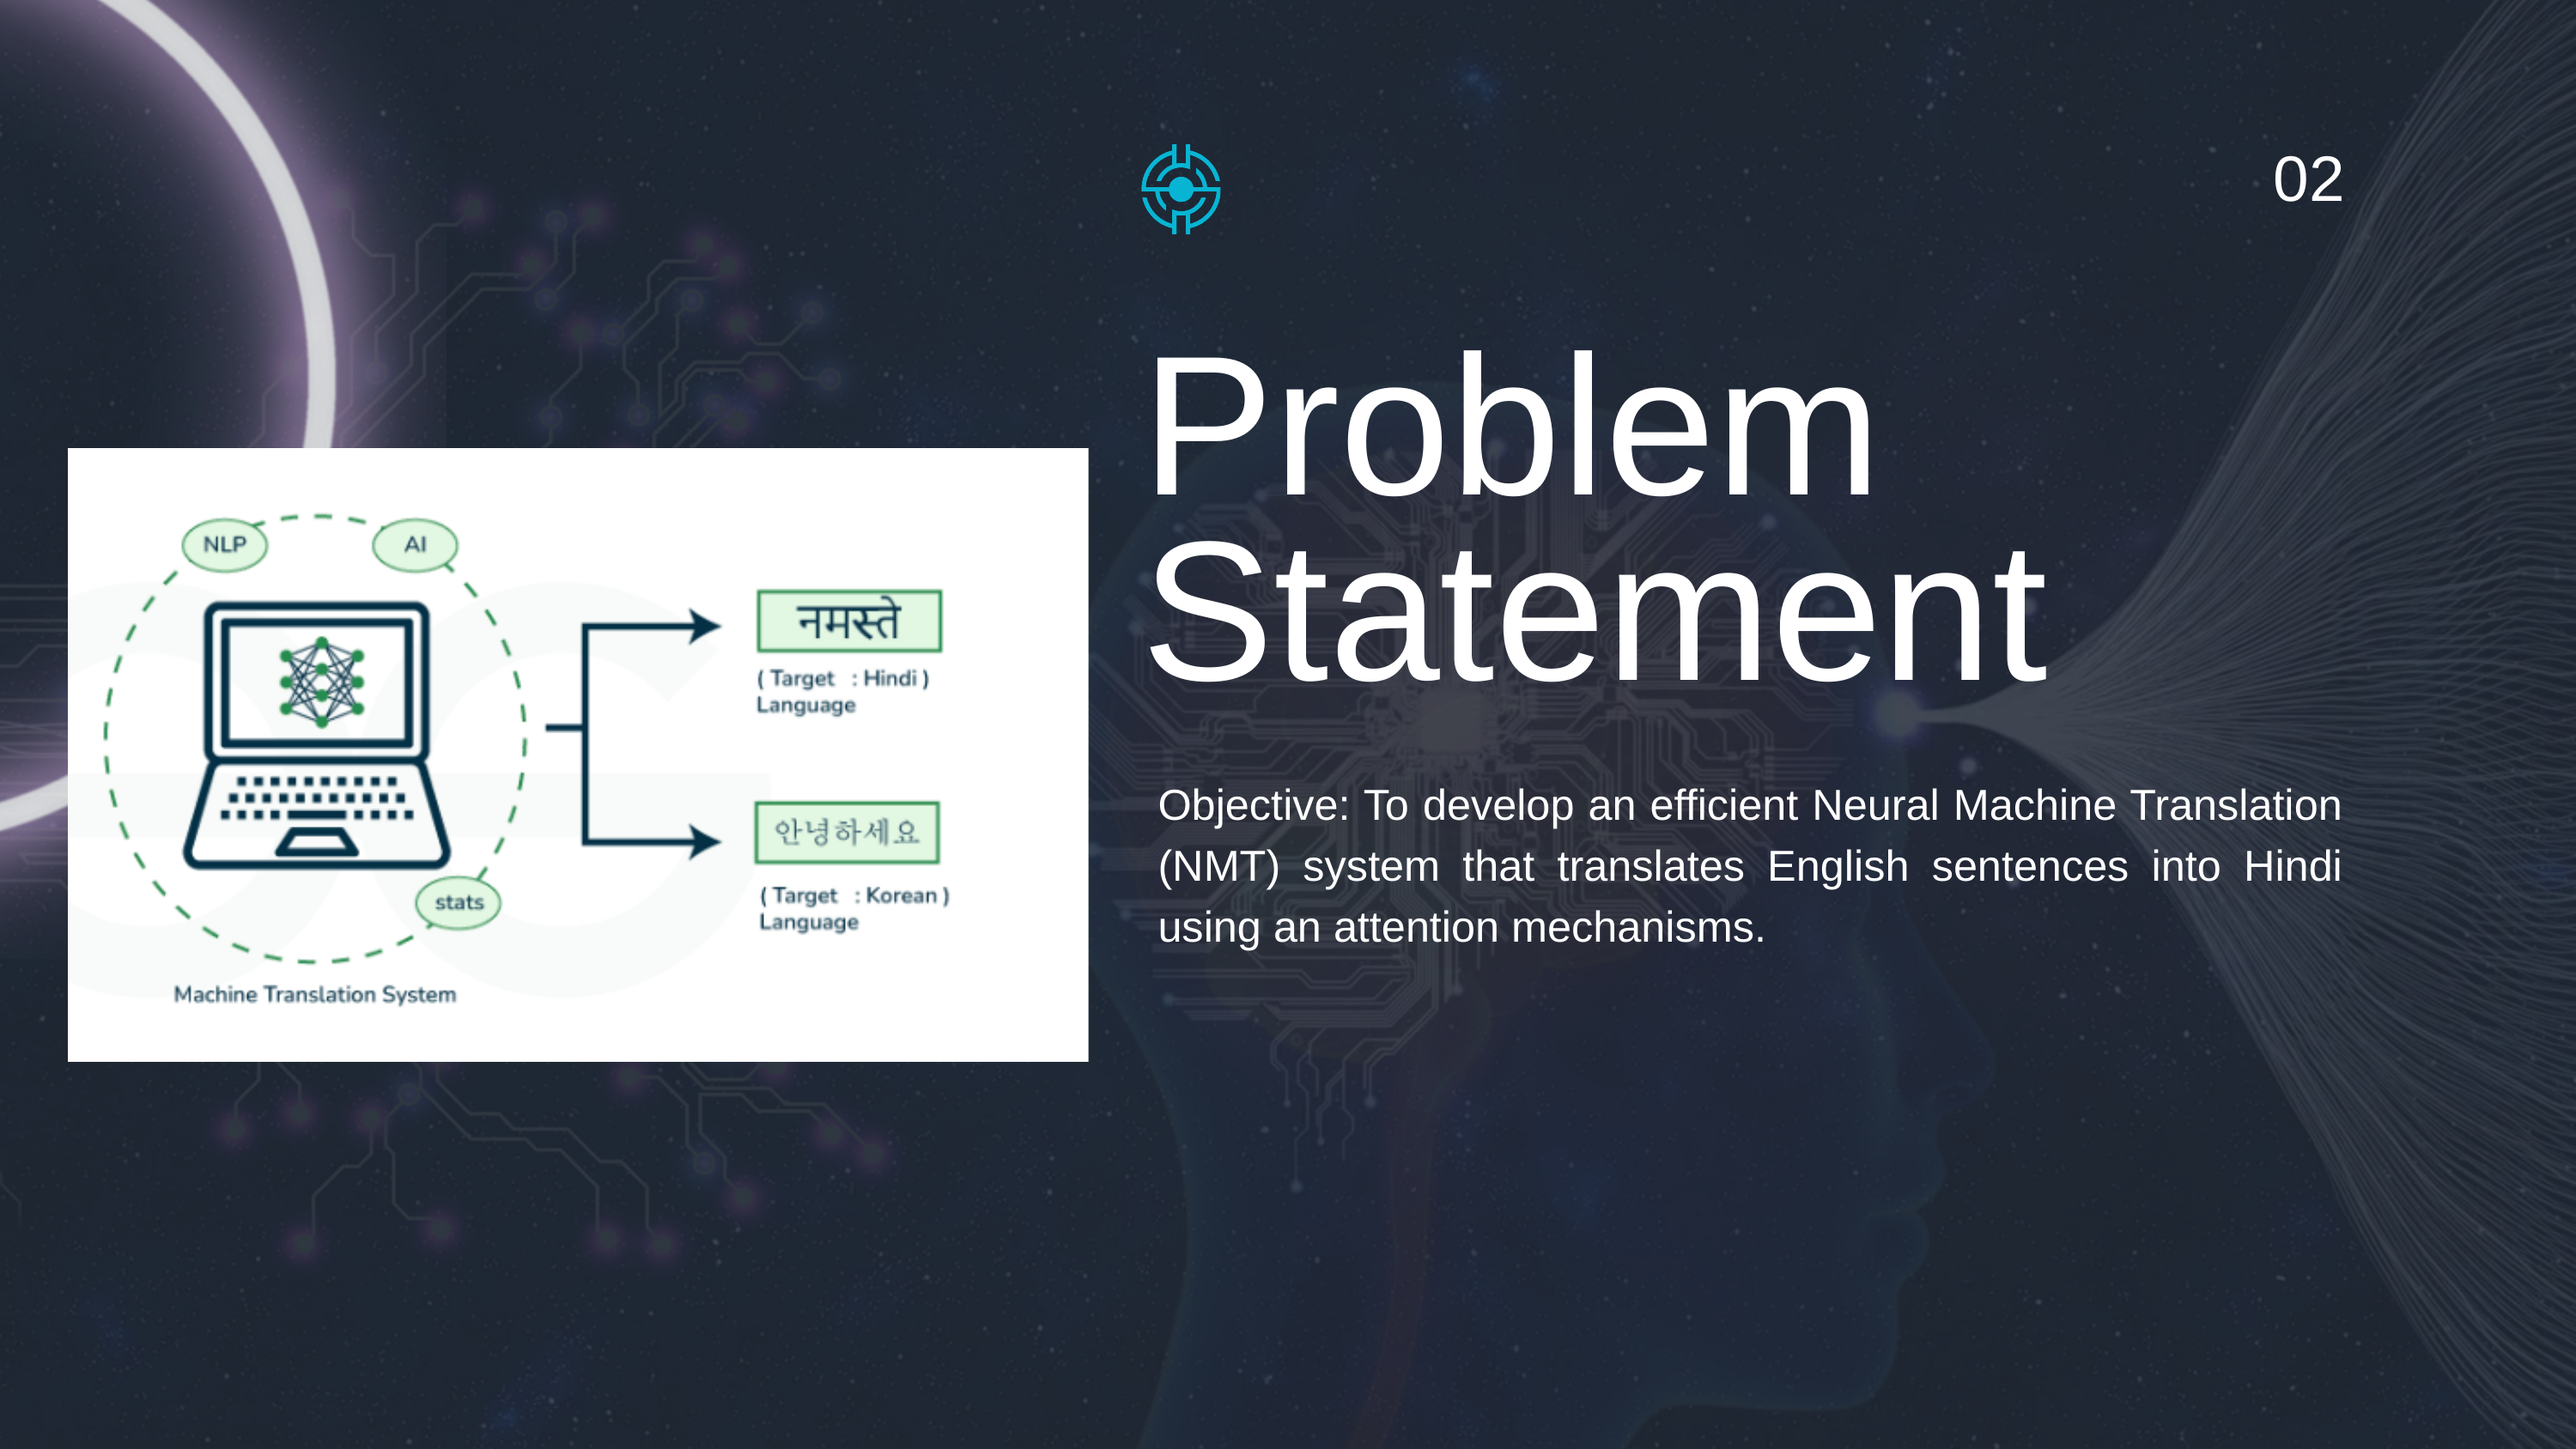

02

Problem Statement

Objective: To develop an efficient Neural Machine Translation (NMT) system that translates English sentences into Hindi using an attention mechanisms.